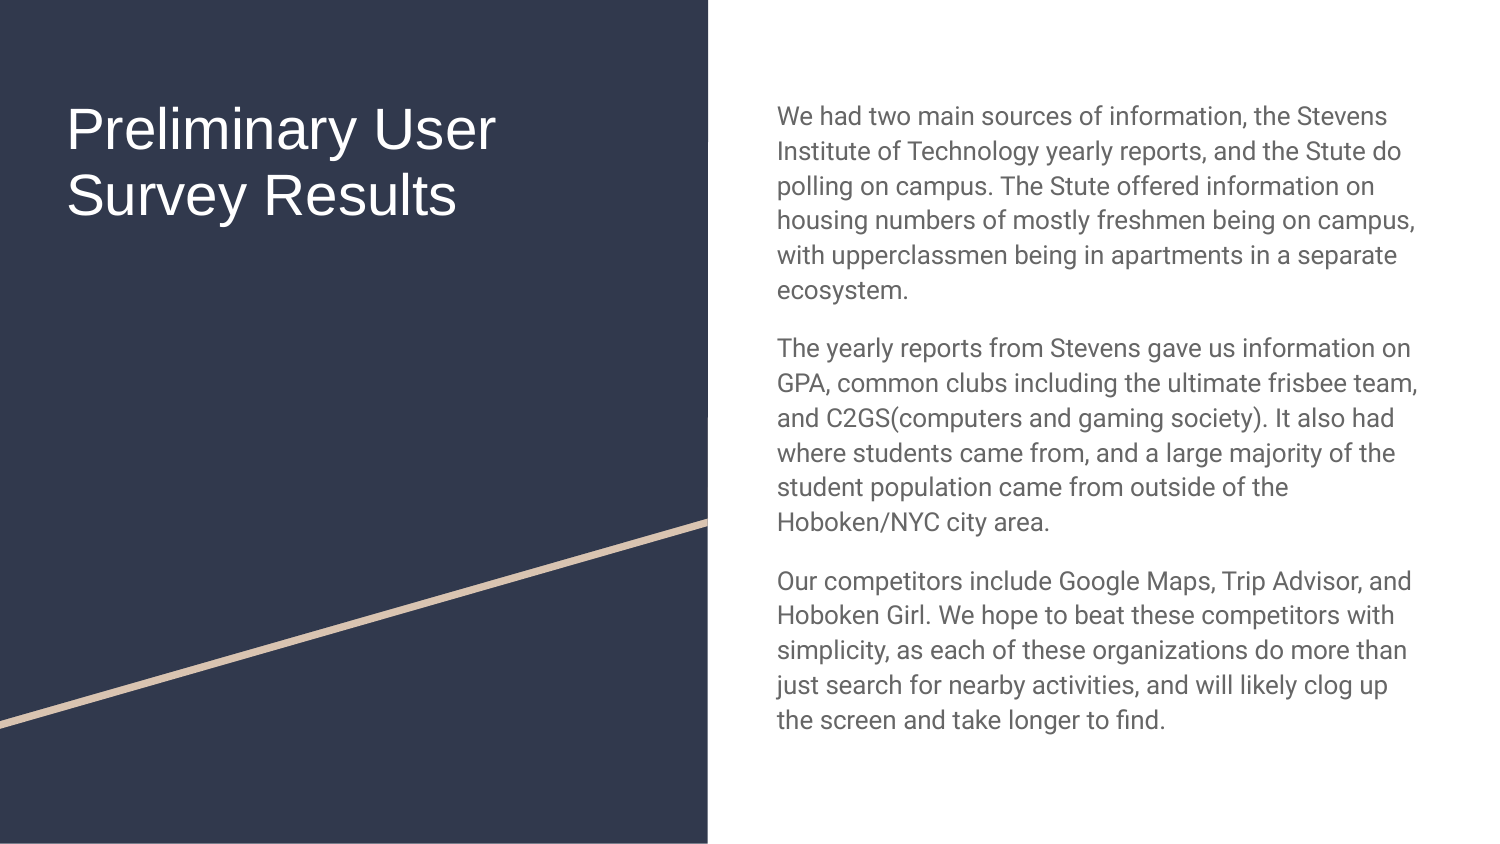

# Preliminary User Survey Results
We had two main sources of information, the Stevens Institute of Technology yearly reports, and the Stute do polling on campus. The Stute offered information on housing numbers of mostly freshmen being on campus, with upperclassmen being in apartments in a separate ecosystem.
The yearly reports from Stevens gave us information on GPA, common clubs including the ultimate frisbee team, and C2GS(computers and gaming society). It also had where students came from, and a large majority of the student population came from outside of the Hoboken/NYC city area.
Our competitors include Google Maps, Trip Advisor, and Hoboken Girl. We hope to beat these competitors with simplicity, as each of these organizations do more than just search for nearby activities, and will likely clog up the screen and take longer to find.